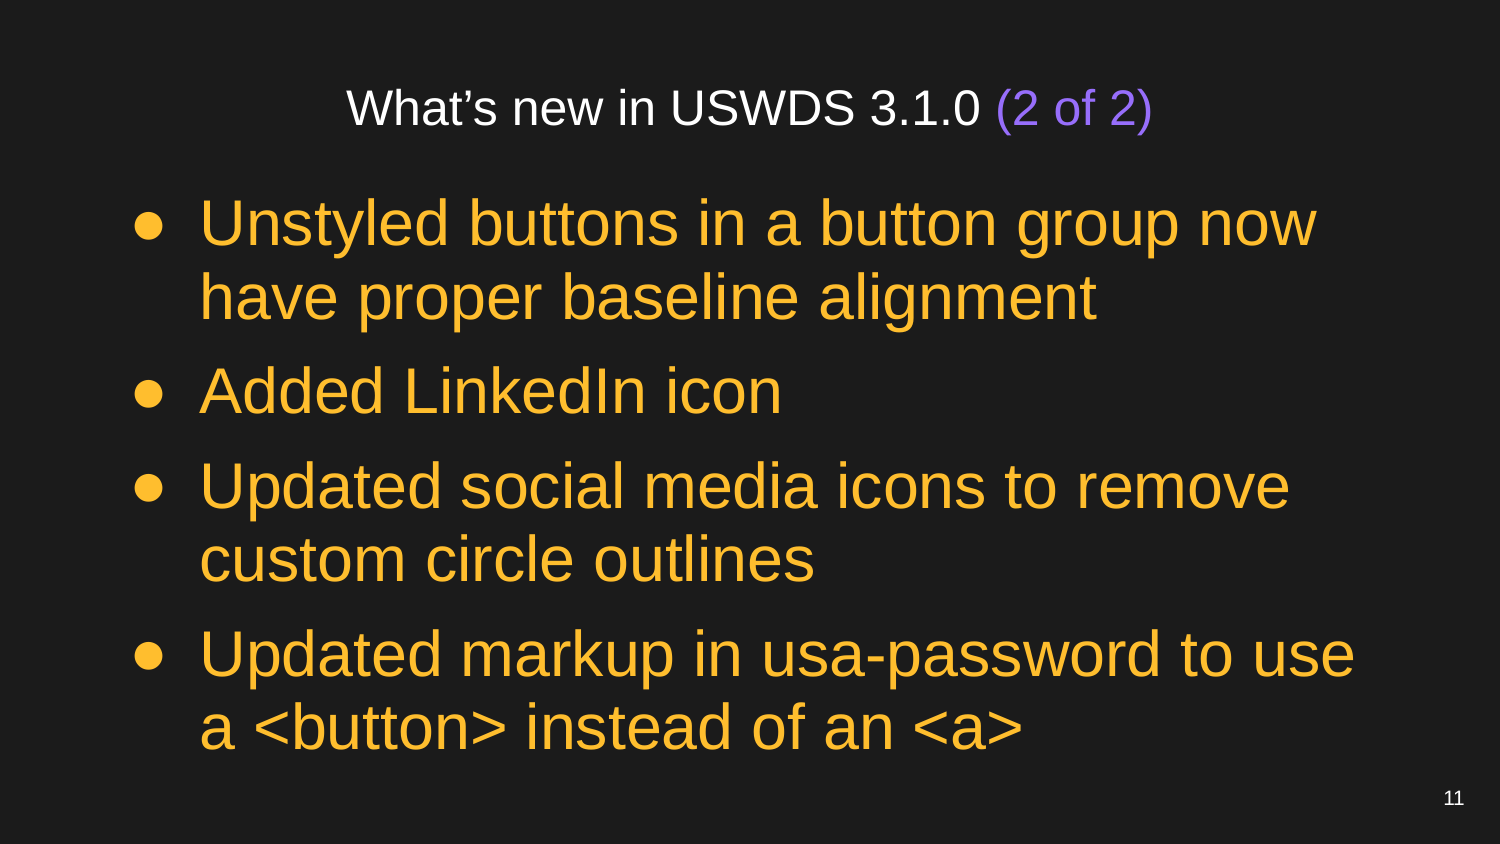

# What’s new in USWDS 3.1.0 (2 of 2)
Unstyled buttons in a button group now have proper baseline alignment
Added LinkedIn icon
Updated social media icons to remove custom circle outlines
Updated markup in usa-password to use a <button> instead of an <a>
11